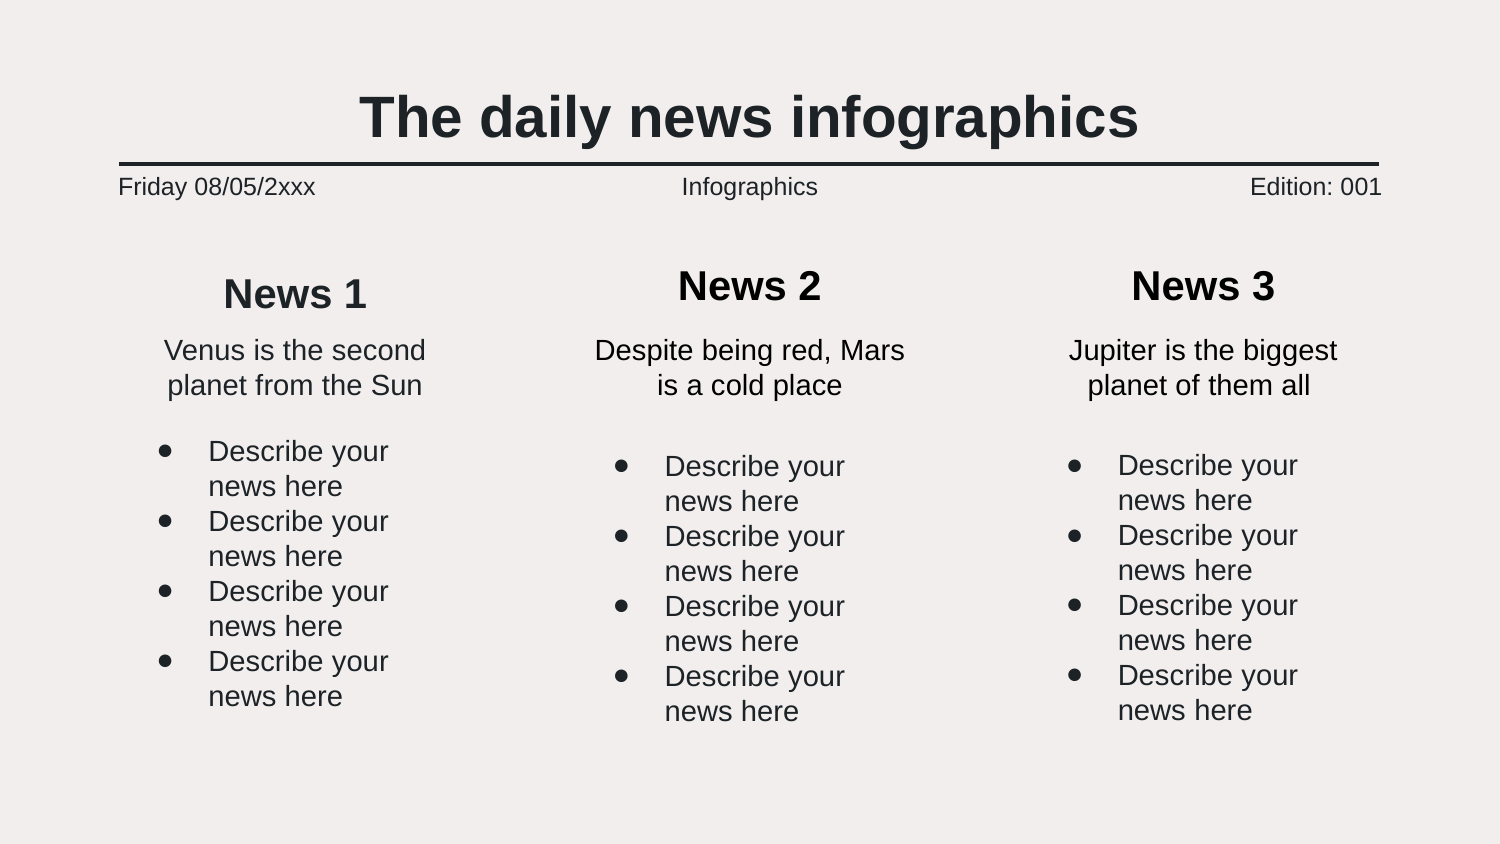

# The daily news infographics
Friday 08/05/2xxx
Infographics
Edition: 001
News 1
News 2
Despite being red, Mars is a cold place
Describe your news here
Describe your news here
Describe your news here
Describe your news here
News 3
Jupiter is the biggest planet of them all
Describe your news here
Describe your news here
Describe your news here
Describe your news here
Venus is the second planet from the Sun
Describe your news here
Describe your news here
Describe your news here
Describe your news here